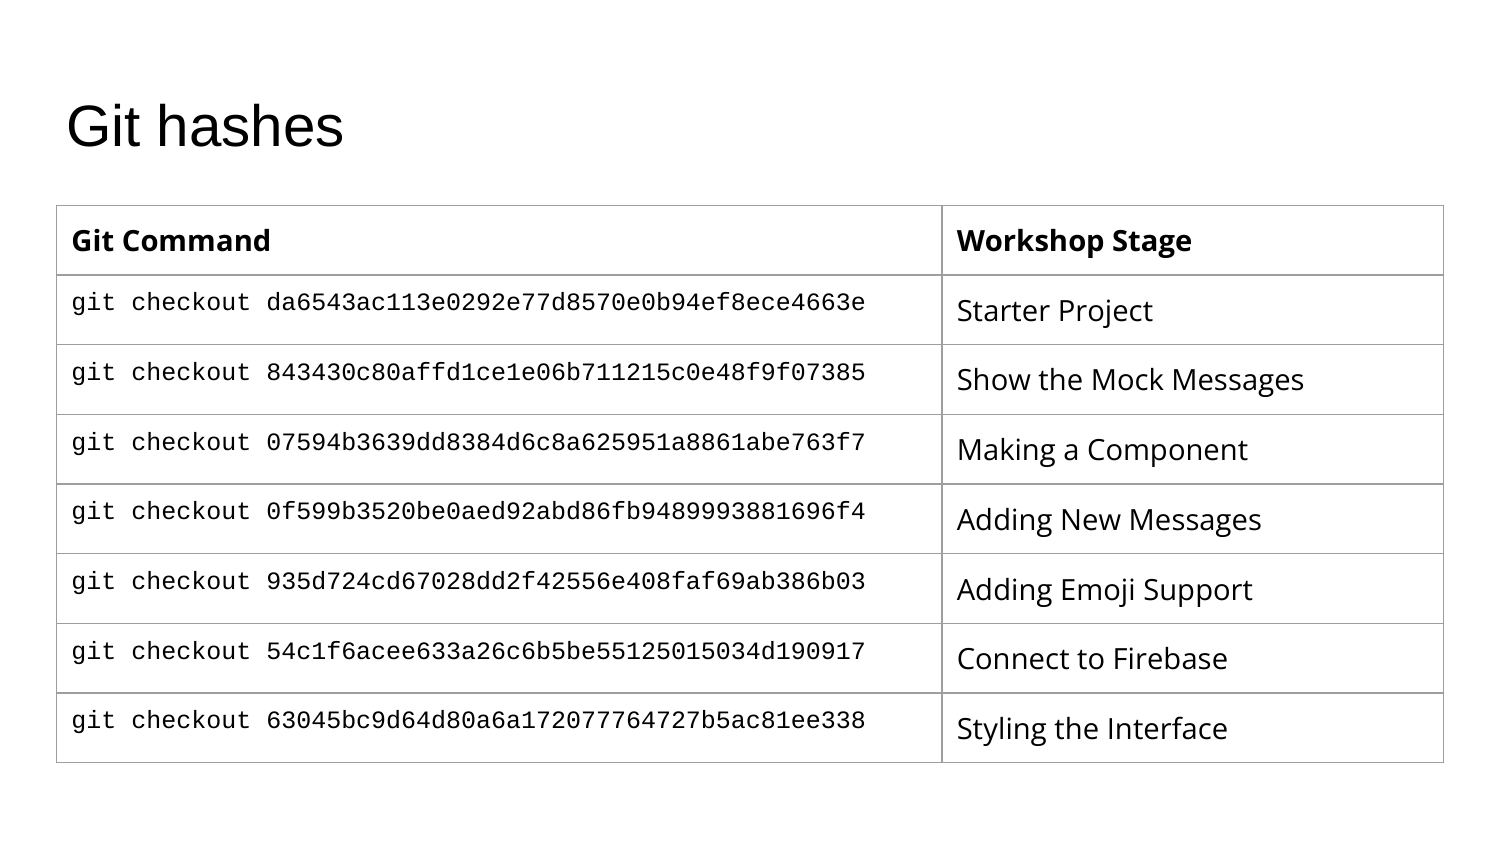

# Git hashes
| Git Command | Workshop Stage |
| --- | --- |
| git checkout da6543ac113e0292e77d8570e0b94ef8ece4663e | Starter Project |
| git checkout 843430c80affd1ce1e06b711215c0e48f9f07385 | Show the Mock Messages |
| git checkout 07594b3639dd8384d6c8a625951a8861abe763f7 | Making a Component |
| git checkout 0f599b3520be0aed92abd86fb9489993881696f4 | Adding New Messages |
| git checkout 935d724cd67028dd2f42556e408faf69ab386b03 | Adding Emoji Support |
| git checkout 54c1f6acee633a26c6b5be55125015034d190917 | Connect to Firebase |
| git checkout 63045bc9d64d80a6a172077764727b5ac81ee338 | Styling the Interface |